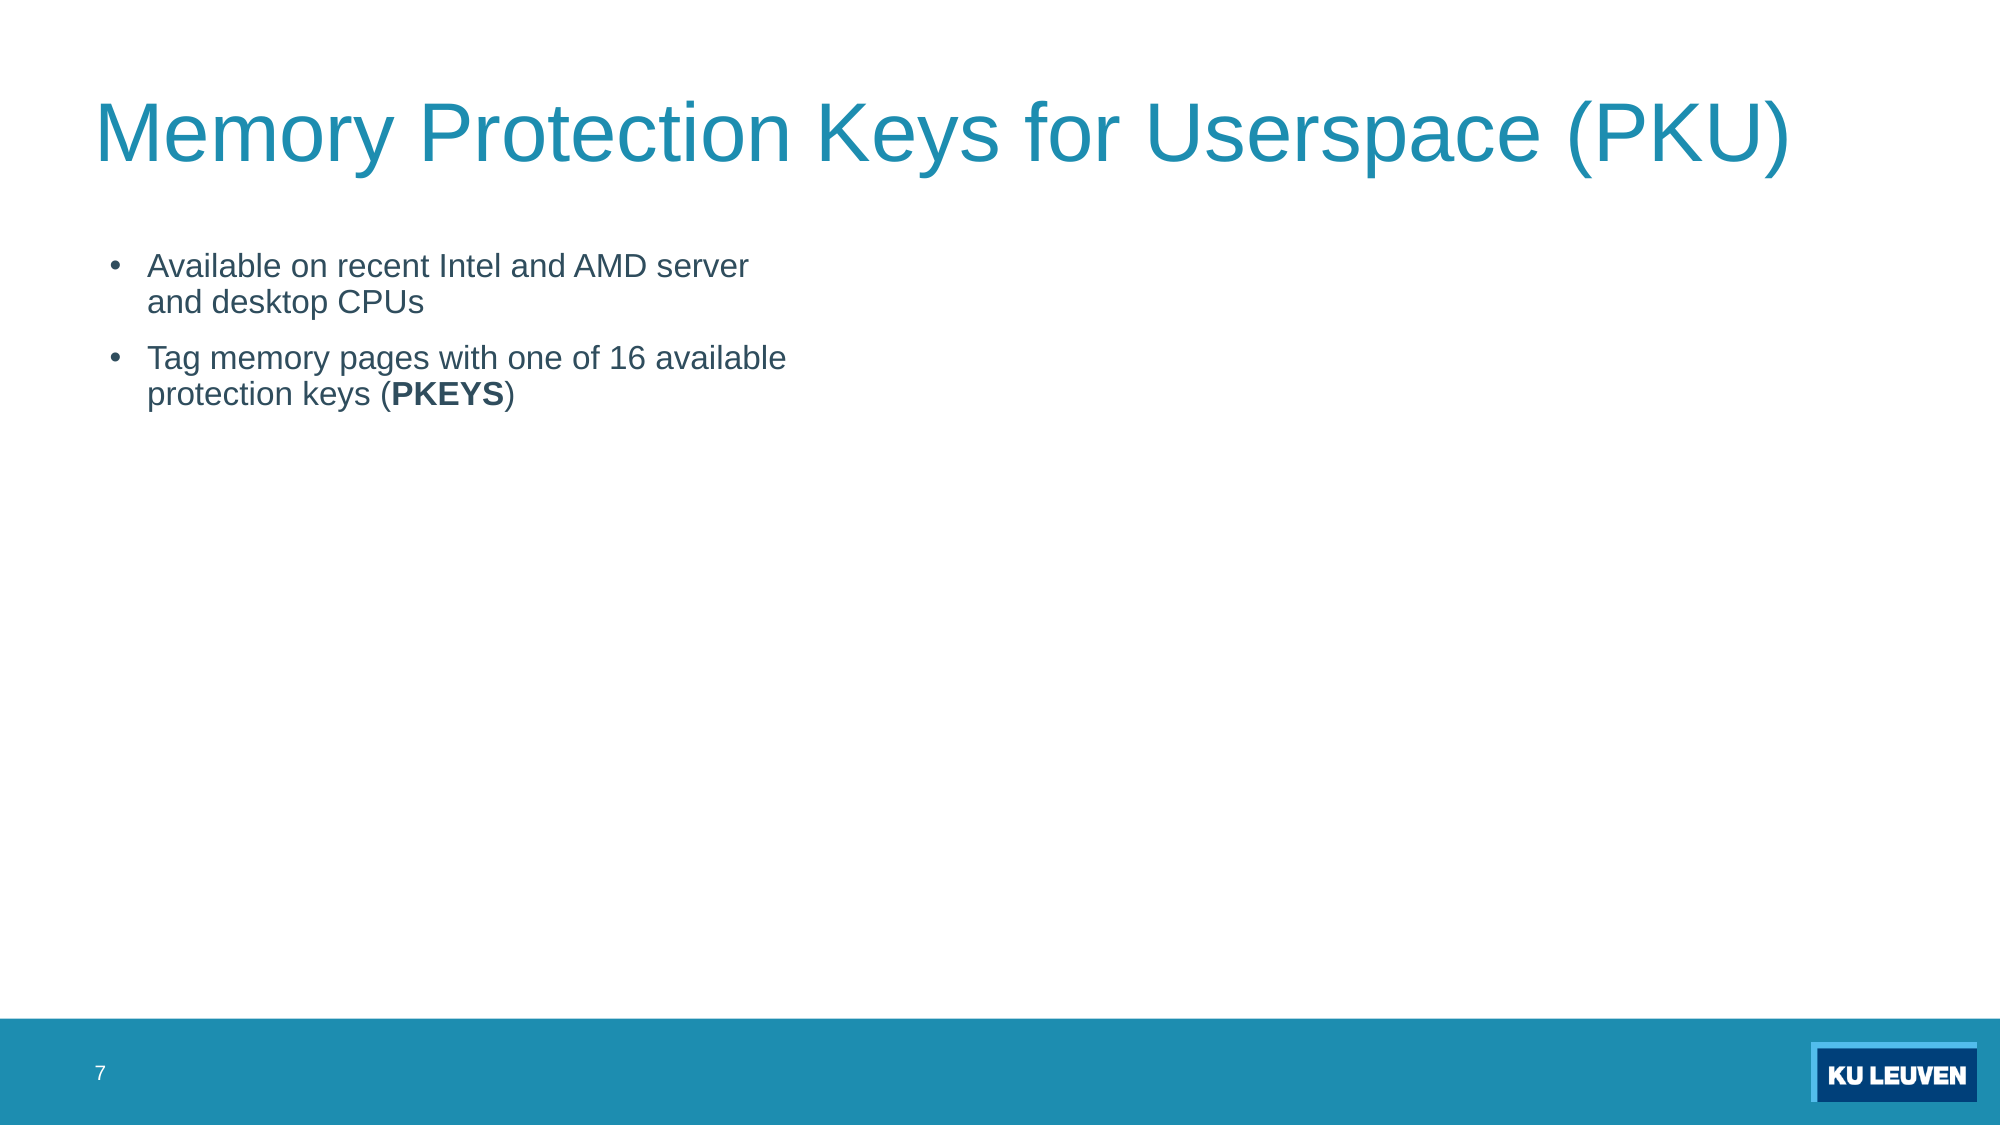

# Memory Protection Keys for Userspace (PKU)

Available on recent Intel and AMD server and desktop CPUs
Tag memory pages with one of 16 available protection keys (PKEYS)

7